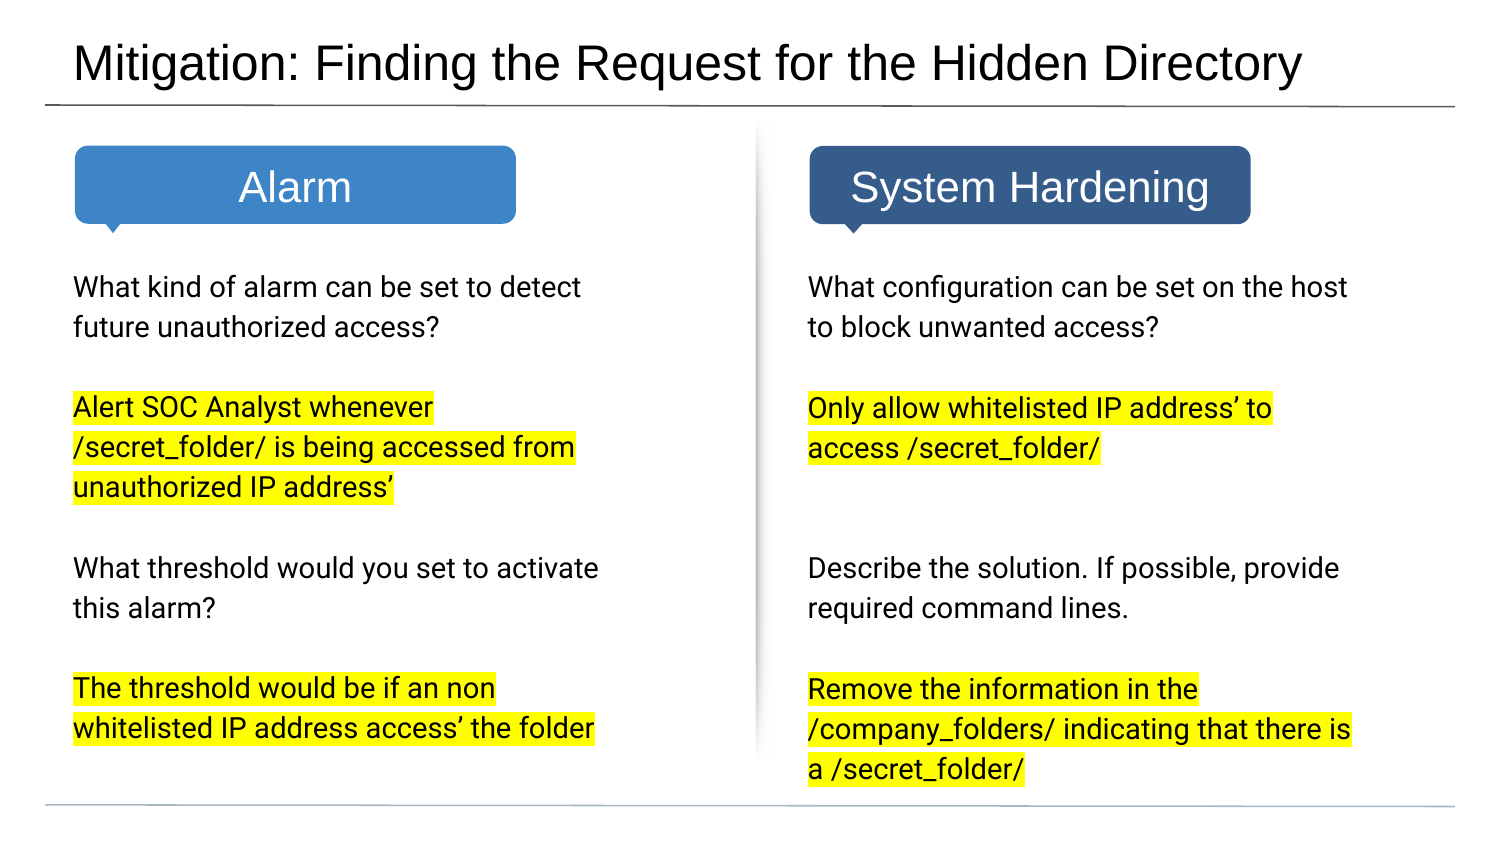

# Mitigation: Finding the Request for the Hidden Directory
What kind of alarm can be set to detect future unauthorized access?

Alert SOC Analyst whenever /secret_folder/ is being accessed from unauthorized IP address’

What threshold would you set to activate this alarm?

The threshold would be if an non whitelisted IP address access’ the folder

What configuration can be set on the host to block unwanted access?

Only allow whitelisted IP address’ to access /secret_folder/

Describe the solution. If possible, provide required command lines.

Remove the information in the /company_folders/ indicating that there is a /secret_folder/